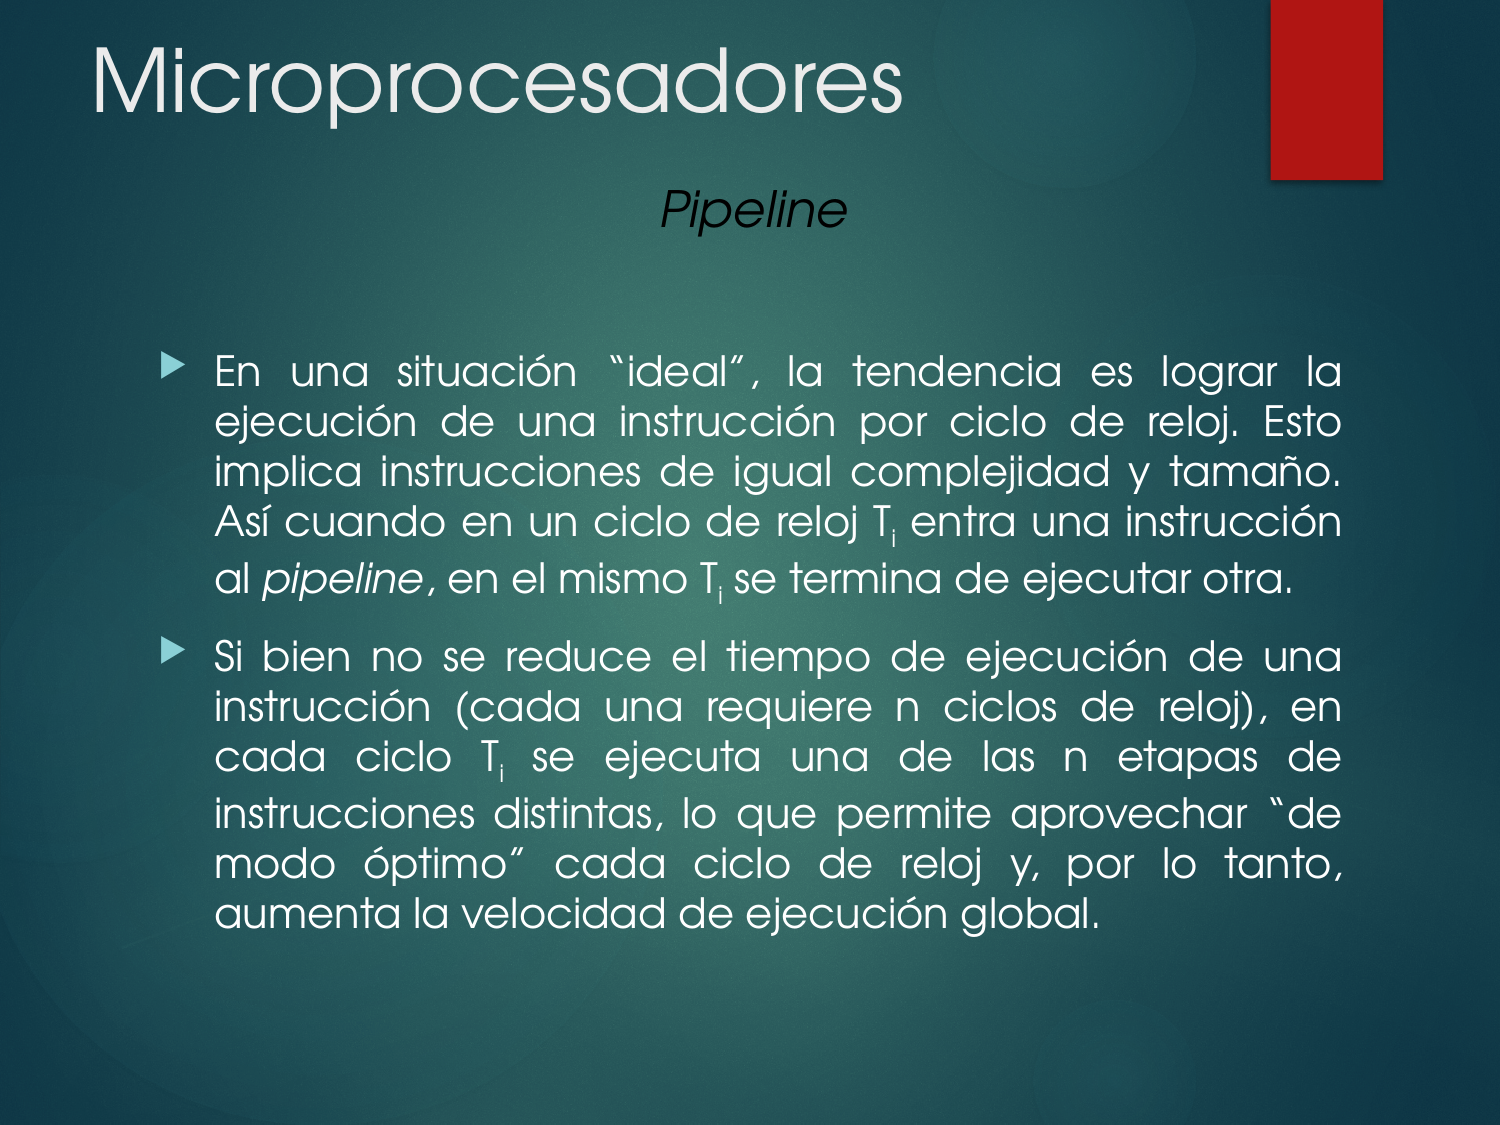

# Microprocesadores
Pipeline
En una situación “ideal”, la tendencia es lograr la ejecución de una instrucción por ciclo de reloj. Esto implica instrucciones de igual complejidad y tamaño. Así cuando en un ciclo de reloj Ti entra una instrucción al pipeline, en el mismo Ti se termina de ejecutar otra.
Si bien no se reduce el tiempo de ejecución de una instrucción (cada una requiere n ciclos de reloj), en cada ciclo Ti se ejecuta una de las n etapas de instrucciones distintas, lo que permite aprovechar “de modo óptimo” cada ciclo de reloj y, por lo tanto, aumenta la velocidad de ejecución global.